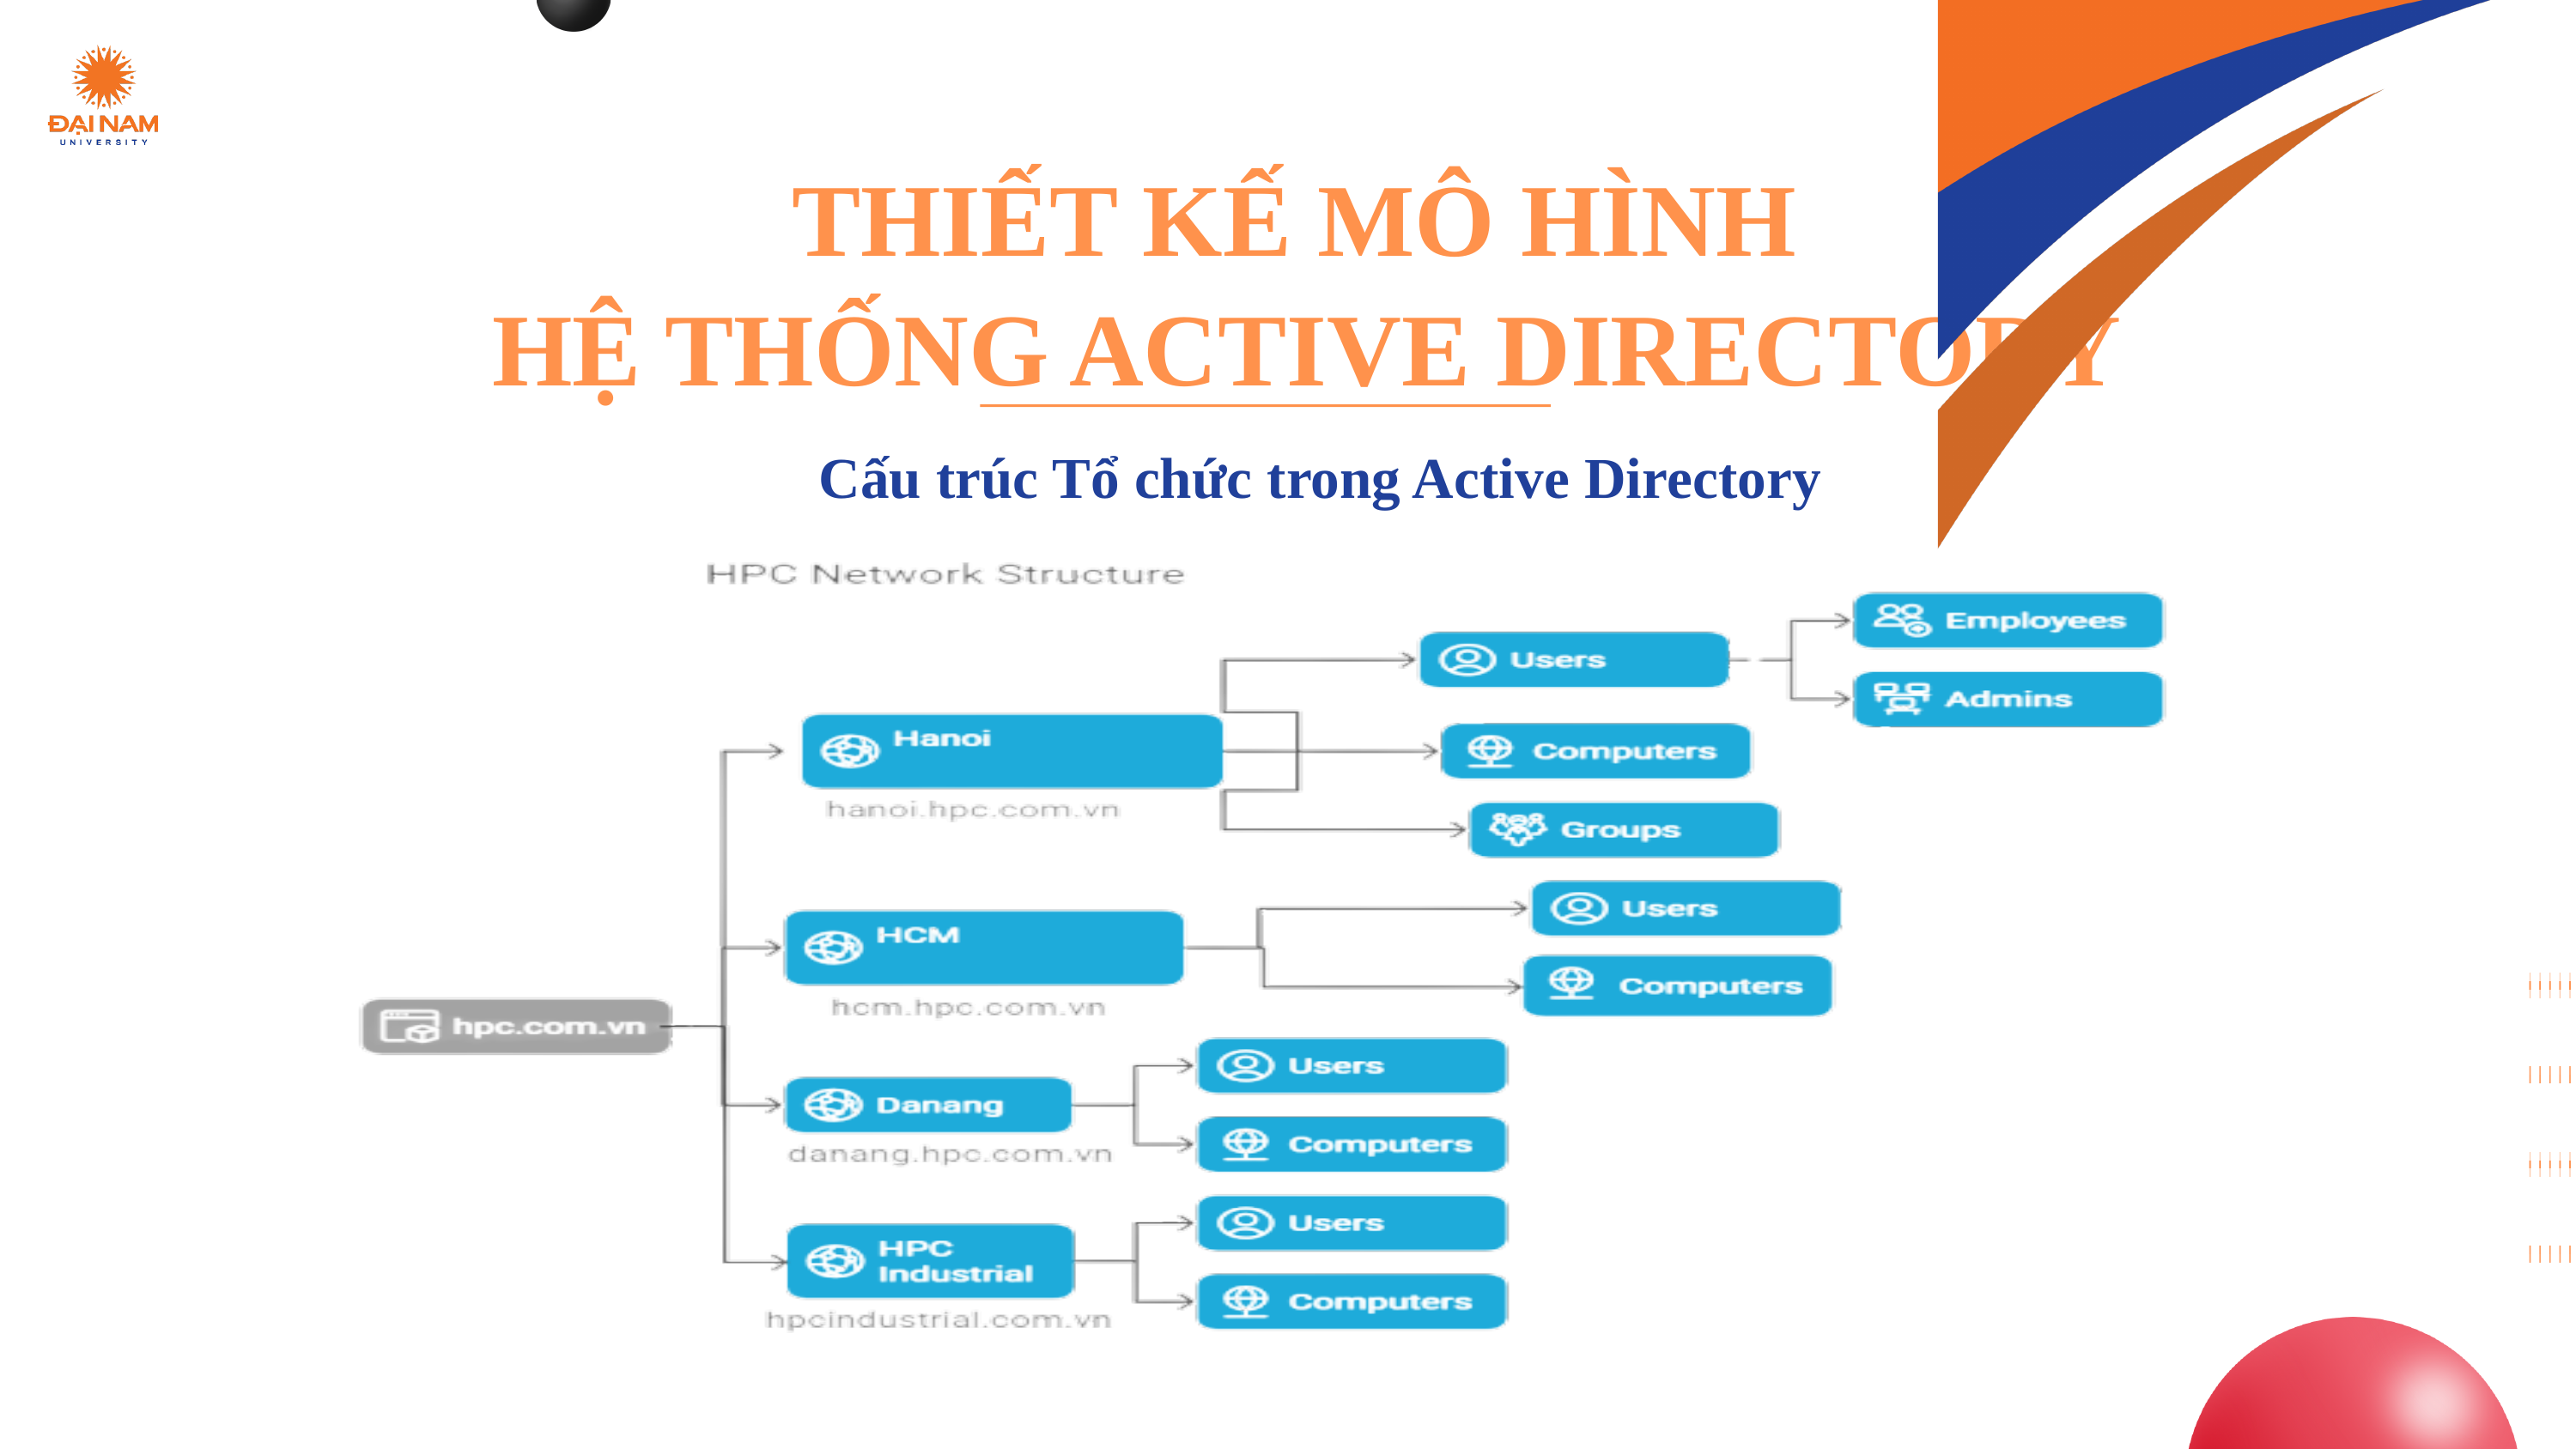

THIẾT KẾ MÔ HÌNH
HỆ THỐNG ACTIVE DIRECTORY

Cấu trúc Tổ chức trong Active Directory